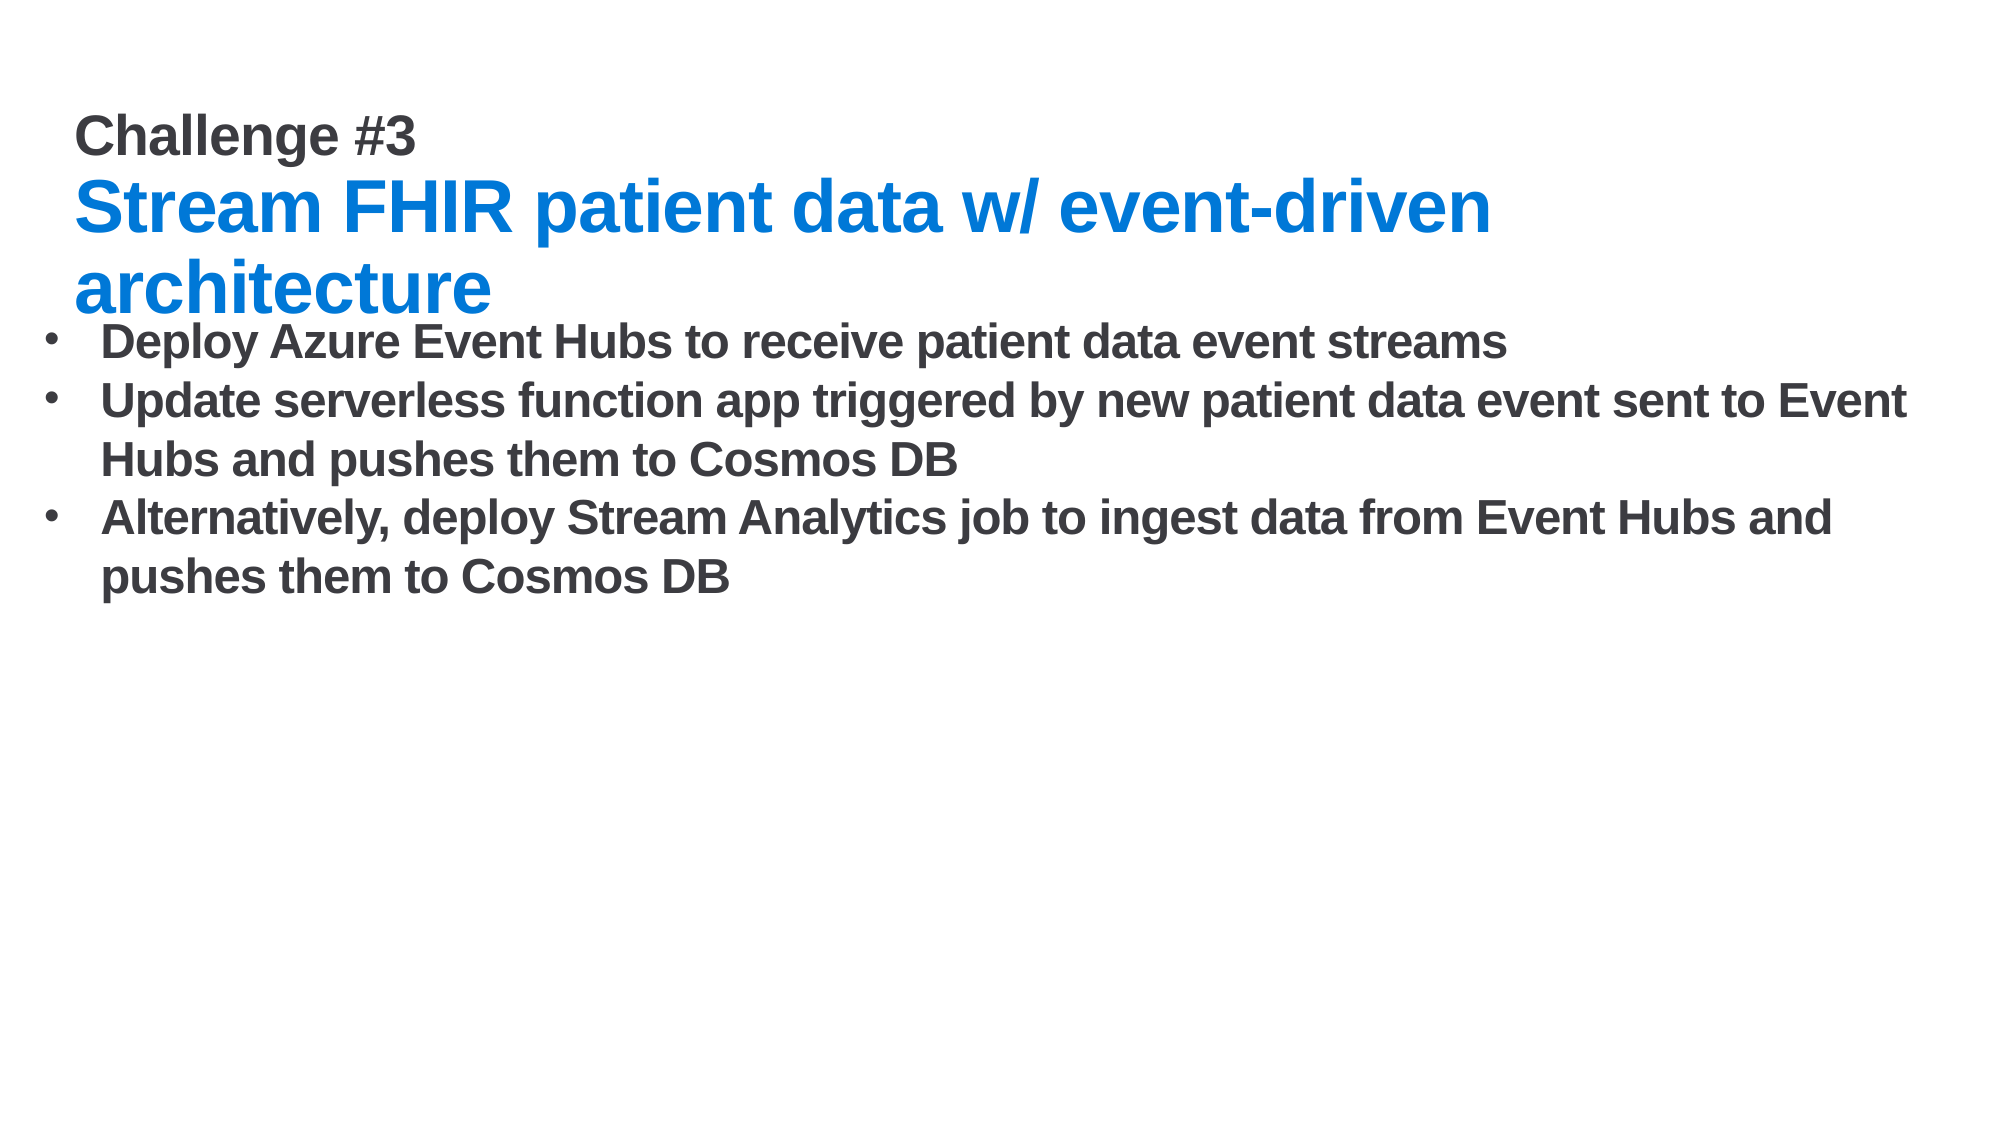

# Challenge #3 Stream FHIR patient data w/ event-driven architecture
Deploy Azure Event Hubs to receive patient data event streams
Update serverless function app triggered by new patient data event sent to Event Hubs and pushes them to Cosmos DB
Alternatively, deploy Stream Analytics job to ingest data from Event Hubs and pushes them to Cosmos DB